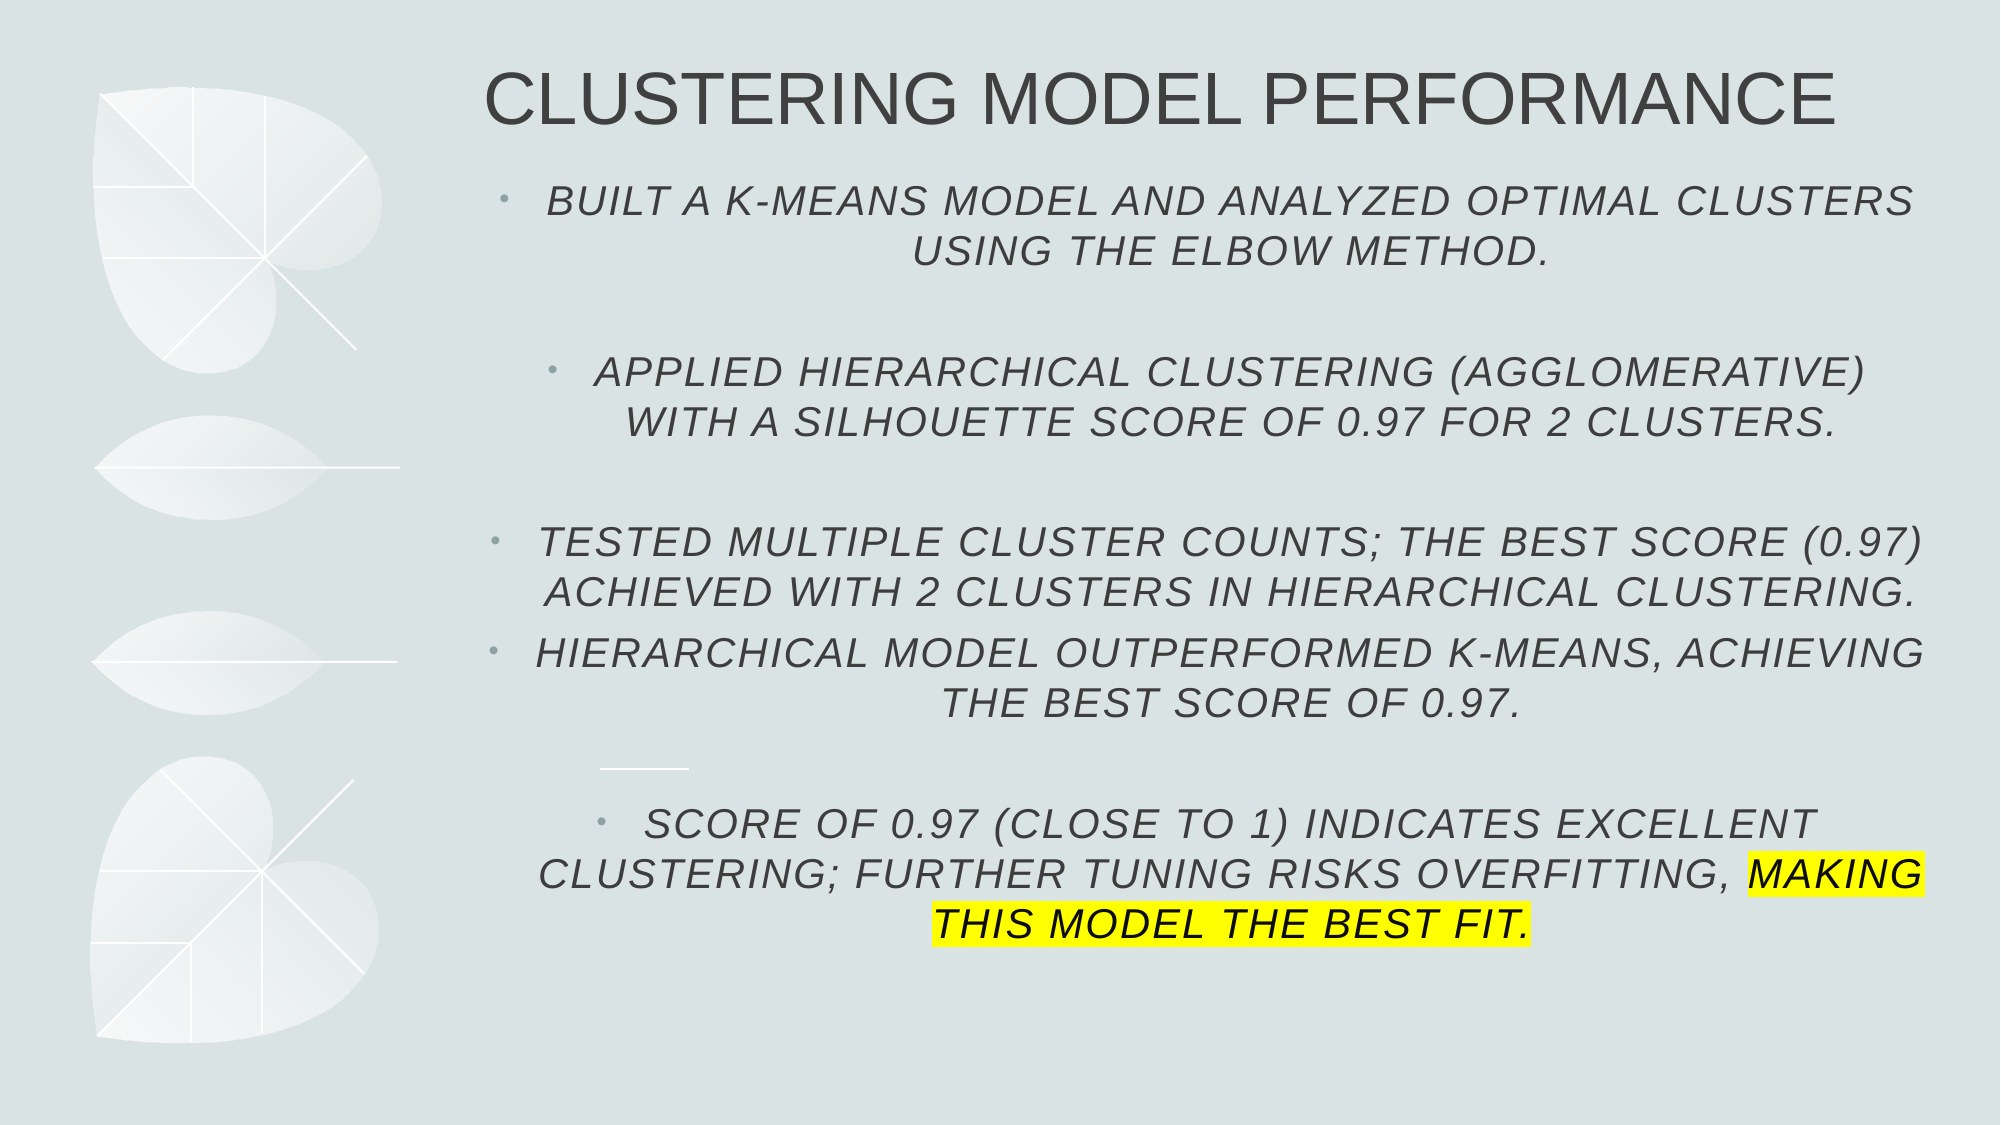

# Clustering Model Performance

Built a K-Means model and analyzed optimal clusters using the Elbow method.

Applied Hierarchical clustering (Agglomerative) with a Silhouette Score of 0.97 for 2 clusters.

Tested multiple cluster counts; the best score (0.97) achieved with 2 clusters in Hierarchical clustering.
Hierarchical model outperformed K-Means, achieving the best score of 0.97.

Score of 0.97 (close to 1) indicates excellent clustering; further tuning risks overfitting, making this model the best fit.